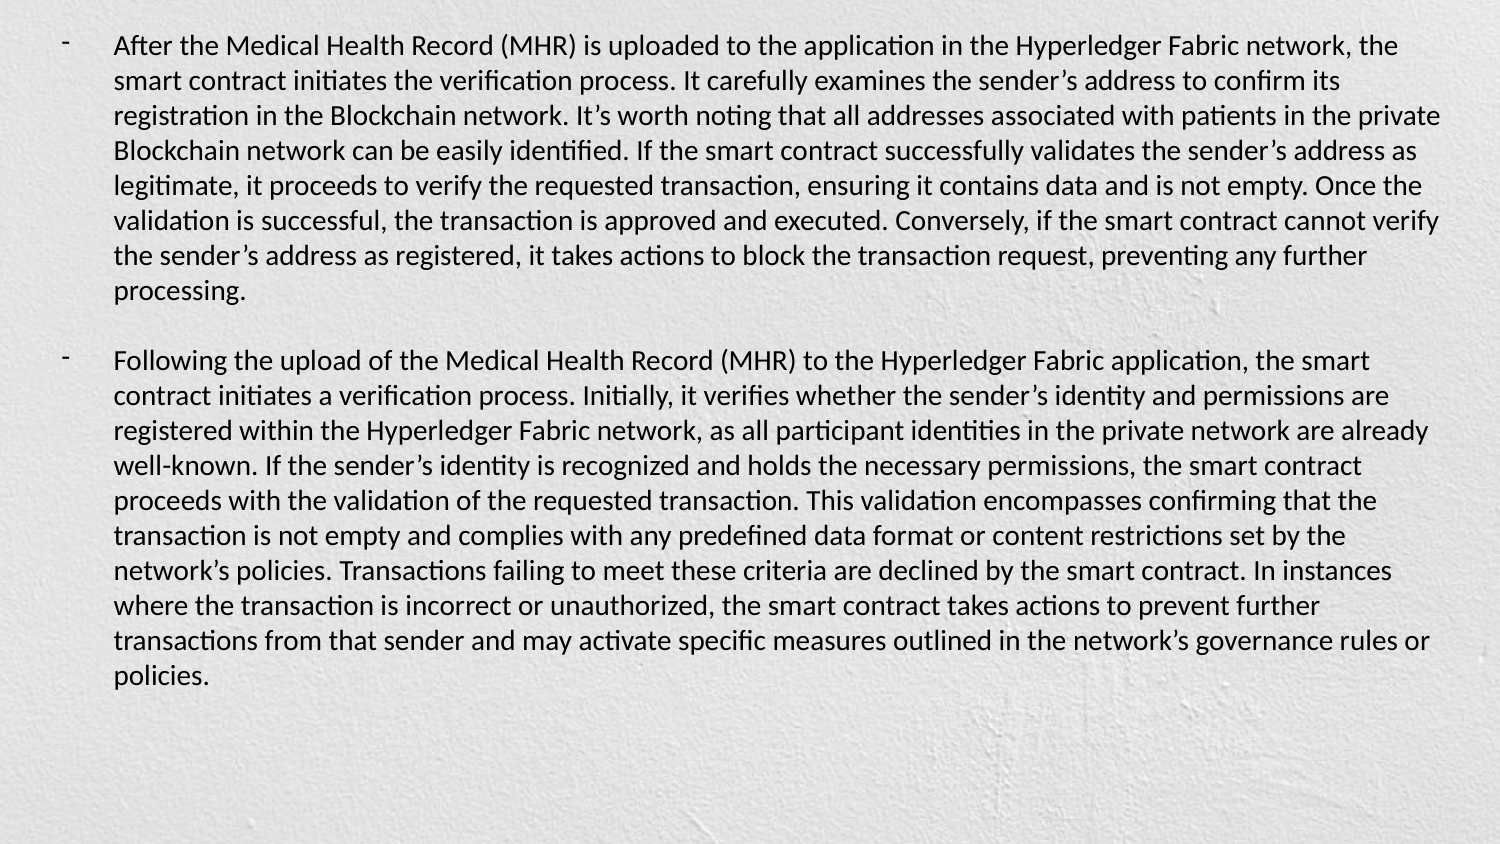

After the Medical Health Record (MHR) is uploaded to the application in the Hyperledger Fabric network, the smart contract initiates the verification process. It carefully examines the sender’s address to confirm its registration in the Blockchain network. It’s worth noting that all addresses associated with patients in the private Blockchain network can be easily identified. If the smart contract successfully validates the sender’s address as legitimate, it proceeds to verify the requested transaction, ensuring it contains data and is not empty. Once the validation is successful, the transaction is approved and executed. Conversely, if the smart contract cannot verify the sender’s address as registered, it takes actions to block the transaction request, preventing any further processing.

Following the upload of the Medical Health Record (MHR) to the Hyperledger Fabric application, the smart contract initiates a verification process. Initially, it verifies whether the sender’s identity and permissions are registered within the Hyperledger Fabric network, as all participant identities in the private network are already well-known. If the sender’s identity is recognized and holds the necessary permissions, the smart contract proceeds with the validation of the requested transaction. This validation encompasses confirming that the transaction is not empty and complies with any predefined data format or content restrictions set by the network’s policies. Transactions failing to meet these criteria are declined by the smart contract. In instances where the transaction is incorrect or unauthorized, the smart contract takes actions to prevent further transactions from that sender and may activate specific measures outlined in the network’s governance rules or policies.